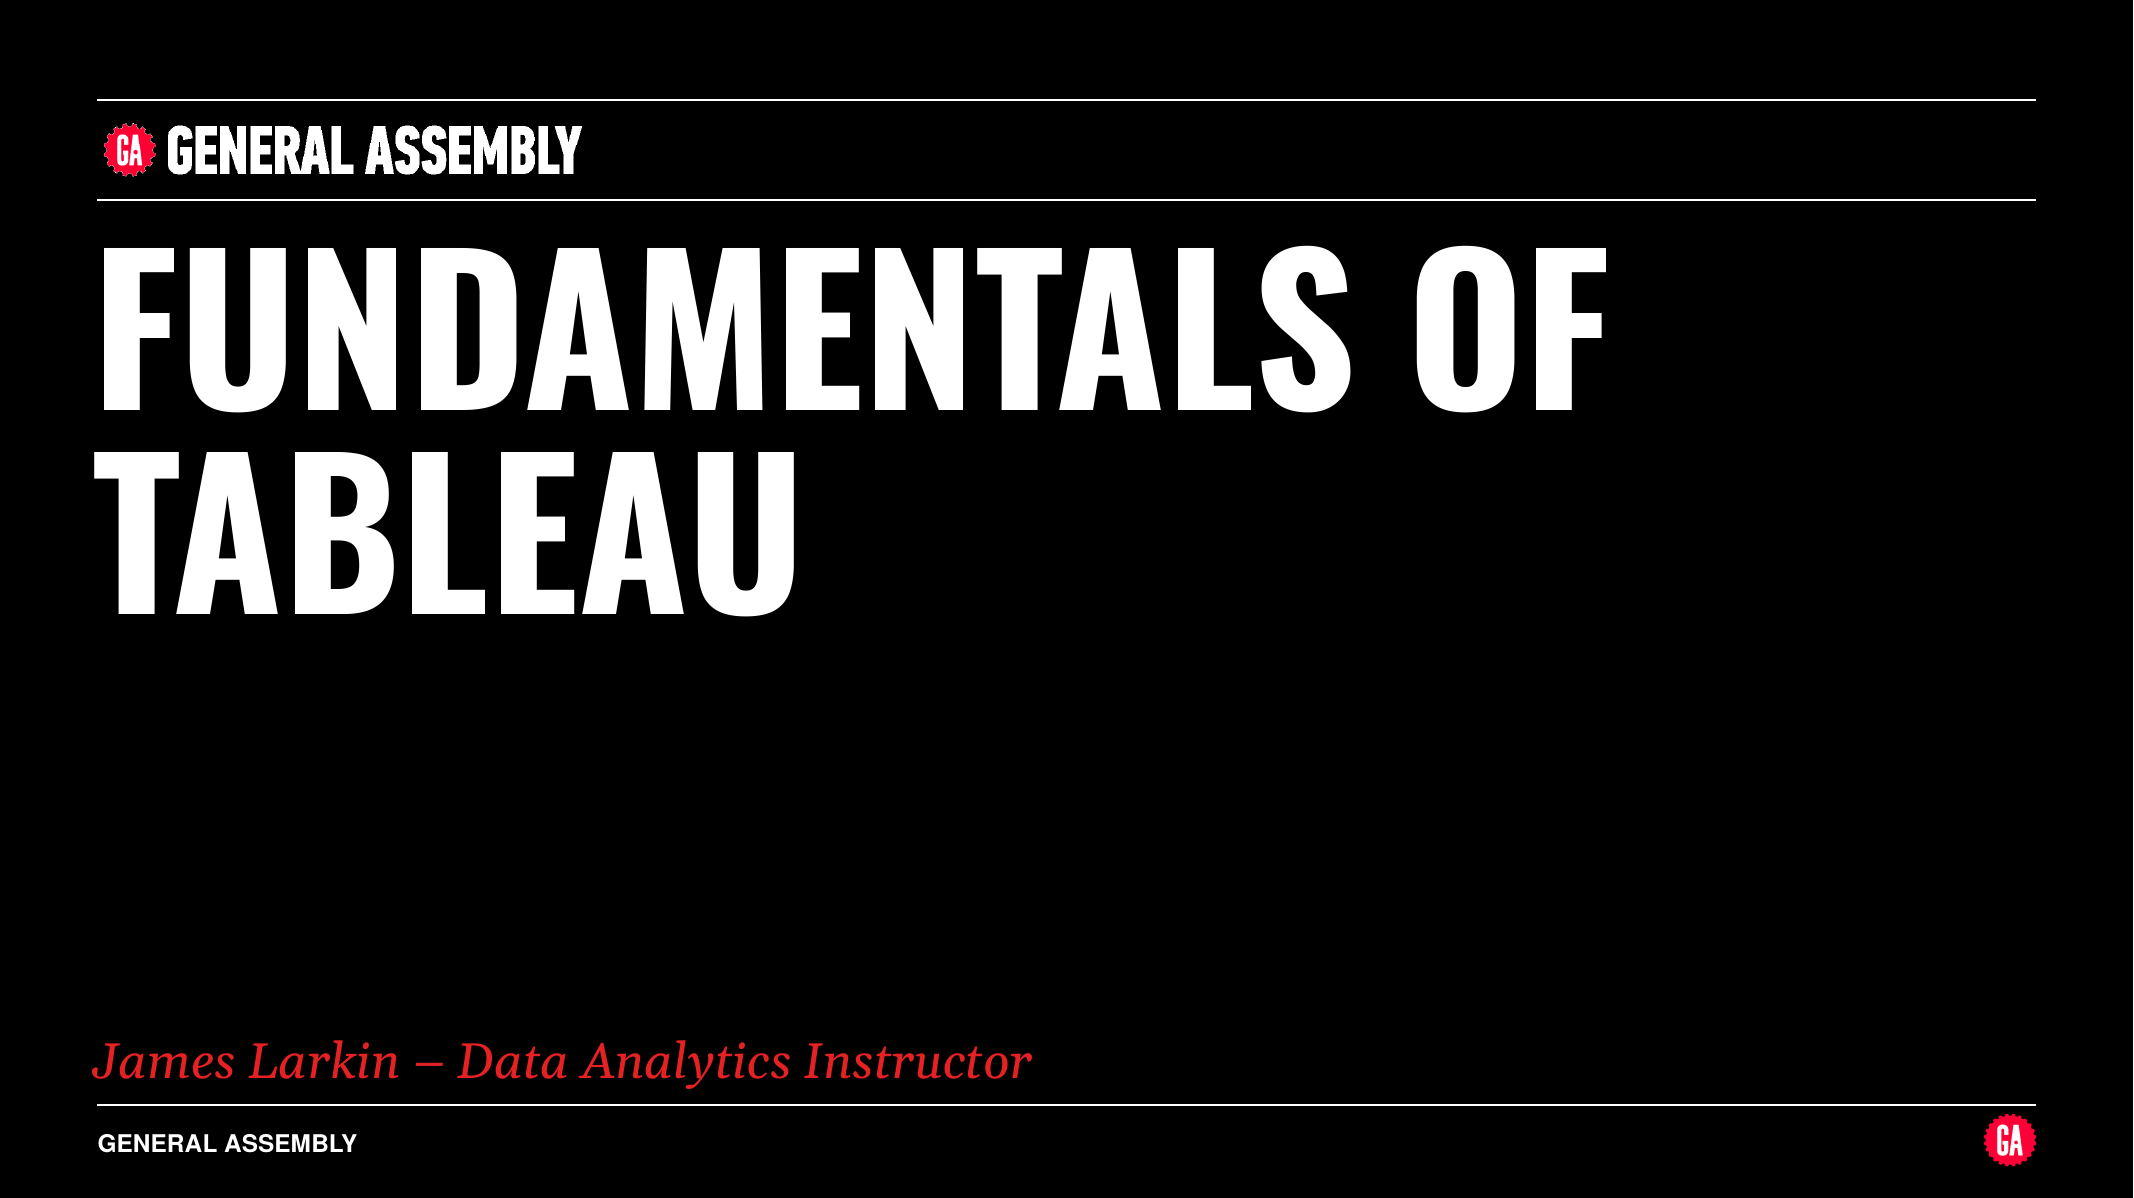

FUNDAMENTALS OF TABLEAU
James Larkin – Data Analytics Instructor